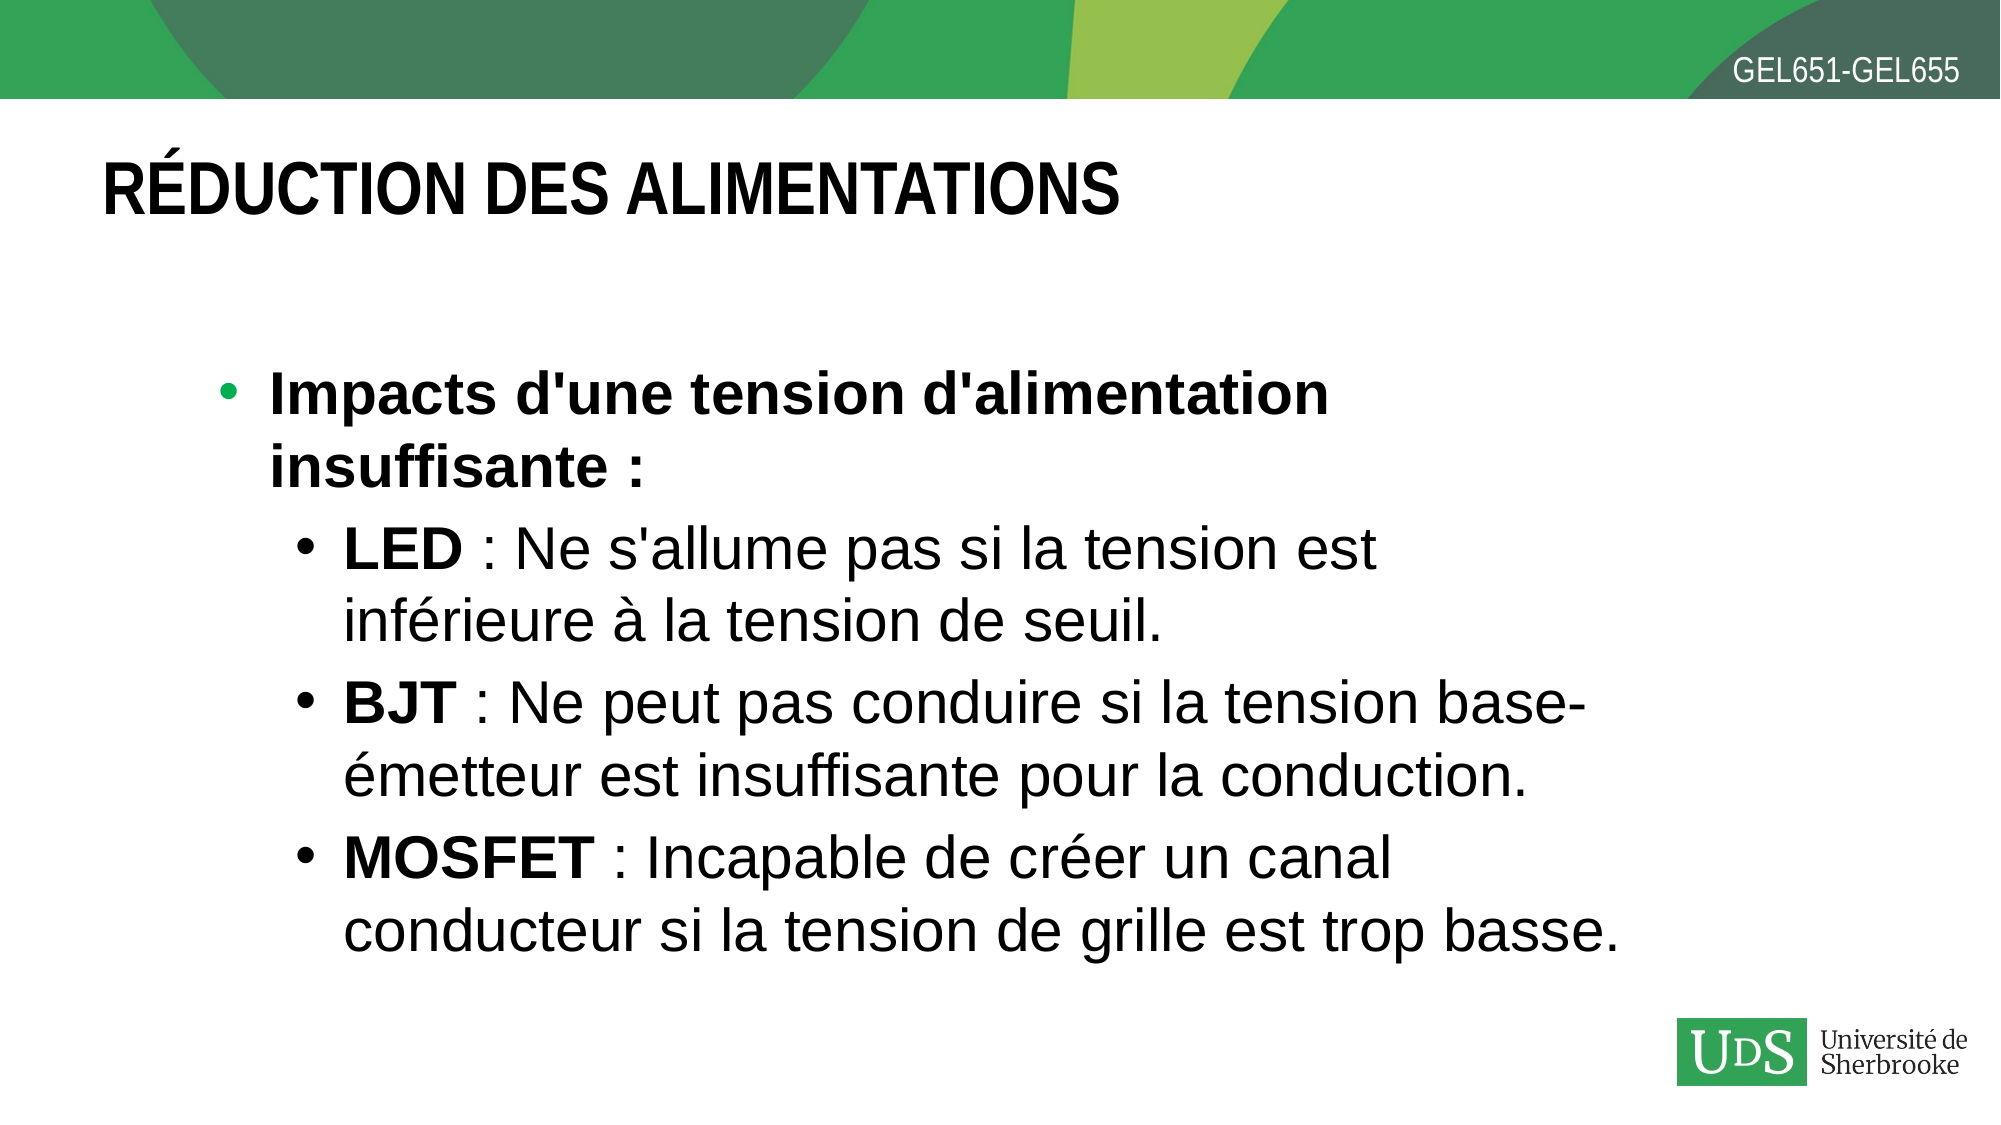

23
# Réduction des alimentations
Impacts d'une tension d'alimentation insuffisante :
LED : Ne s'allume pas si la tension est inférieure à la tension de seuil.
BJT : Ne peut pas conduire si la tension base-émetteur est insuffisante pour la conduction.
MOSFET : Incapable de créer un canal conducteur si la tension de grille est trop basse.